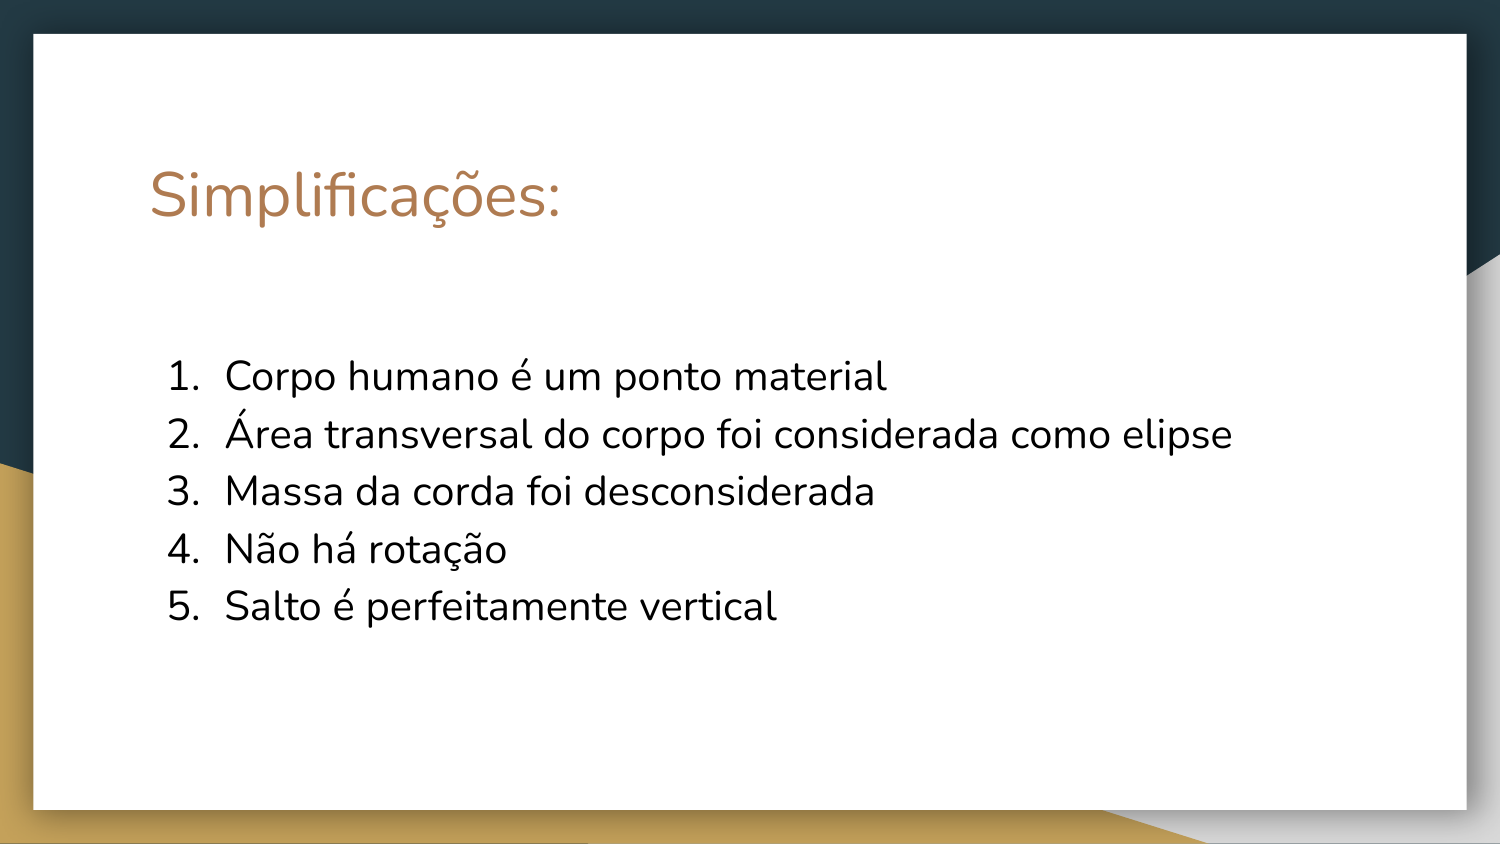

# Simplificações:
Corpo humano é um ponto material
Área transversal do corpo foi considerada como elipse
Massa da corda foi desconsiderada
Não há rotação
Salto é perfeitamente vertical